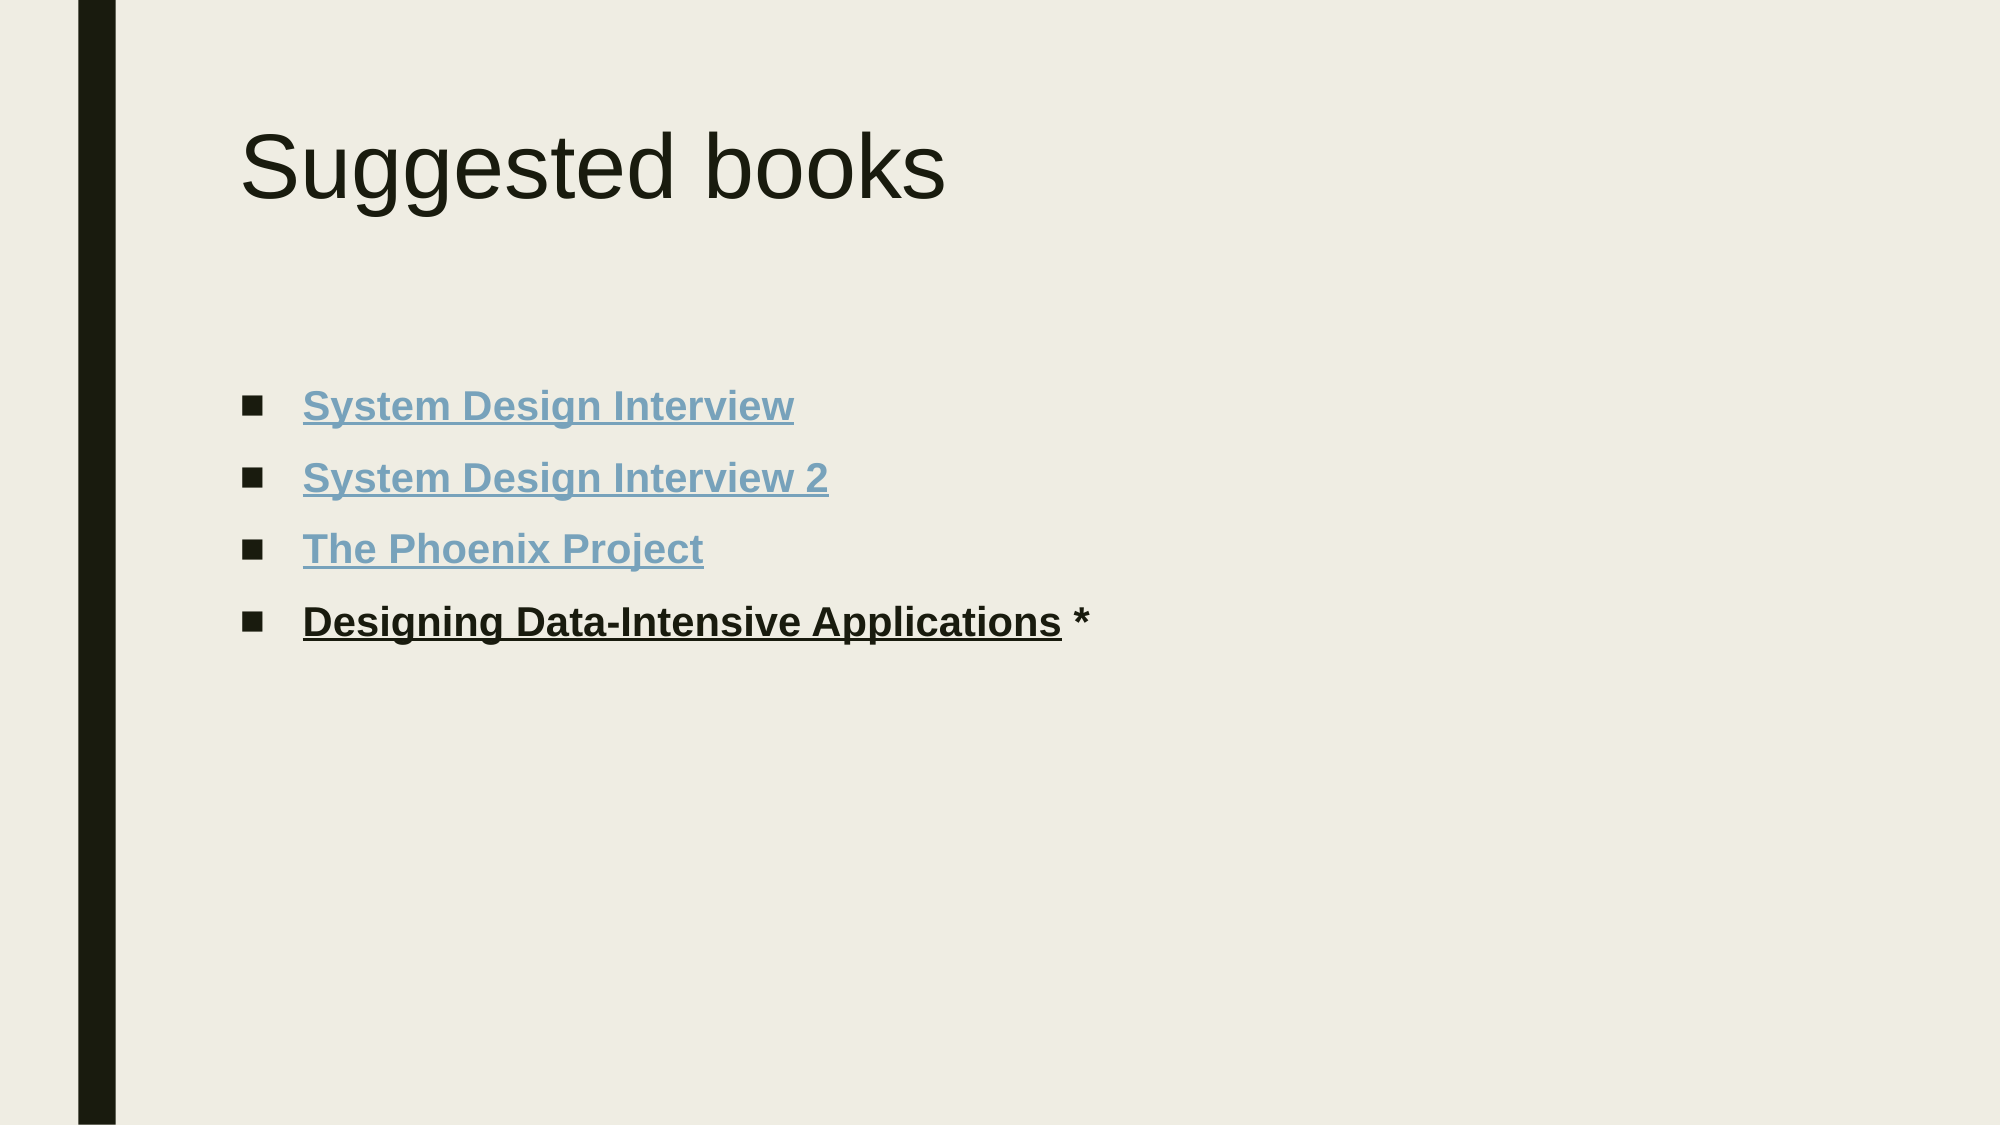

# Suggested books
System Design Interview
System Design Interview 2
The Phoenix Project
Designing Data-Intensive Applications *